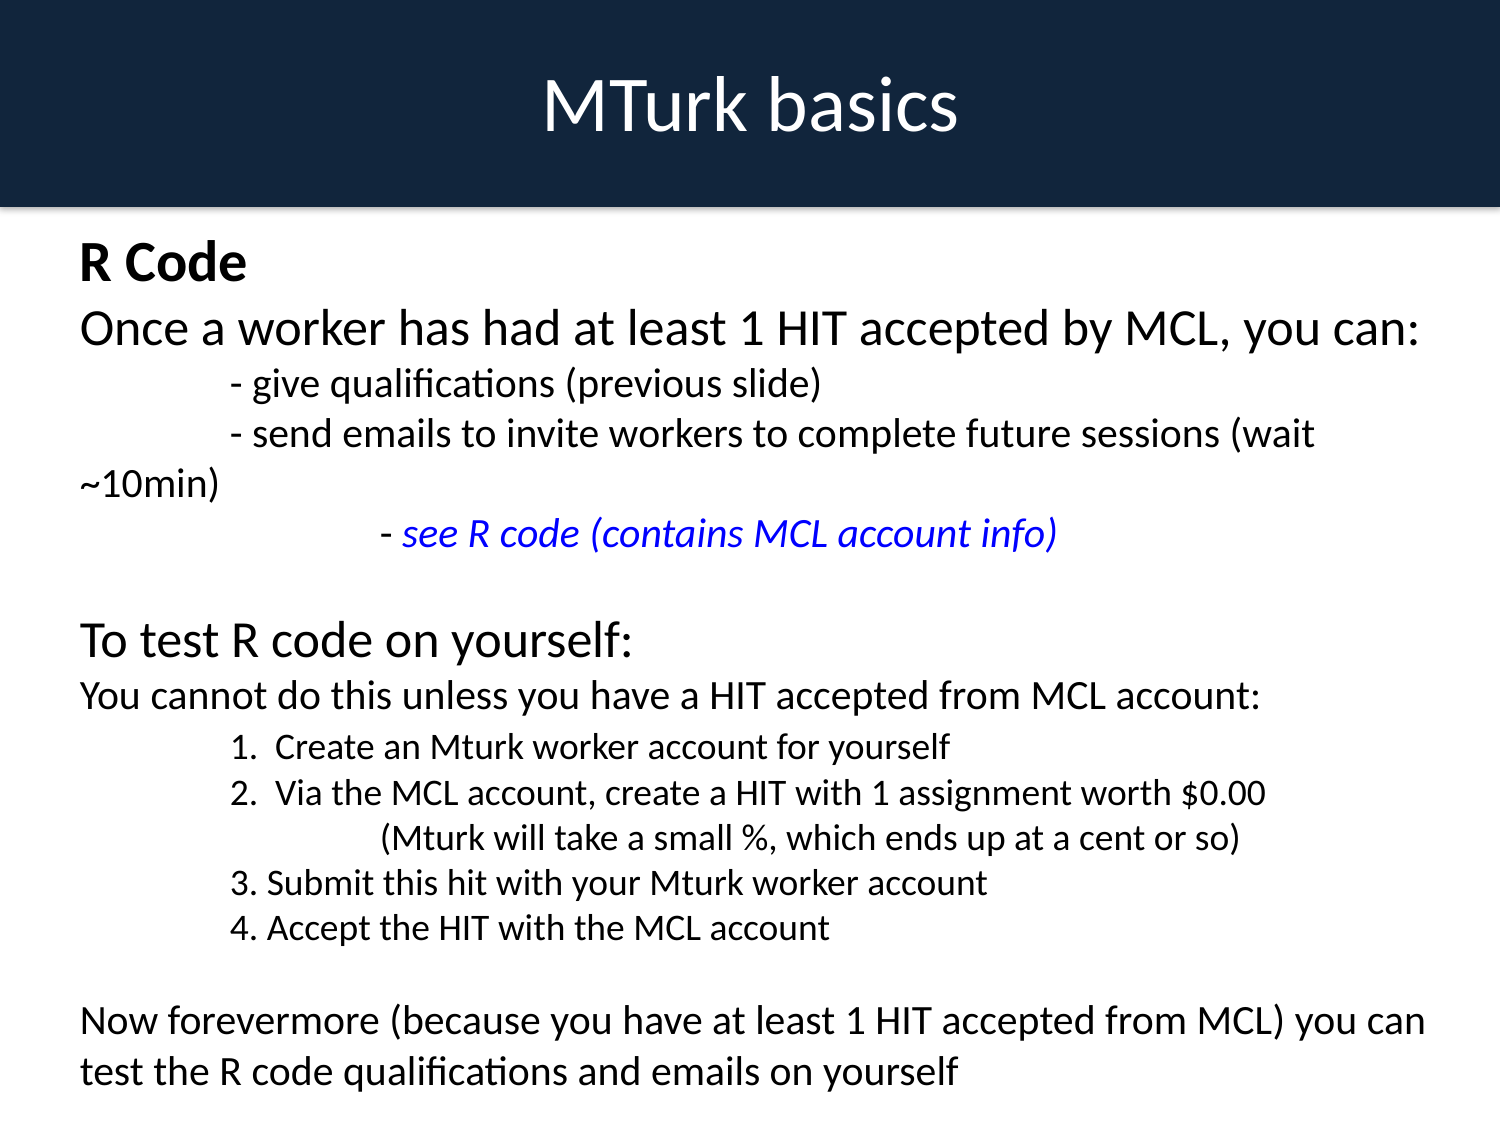

MTurk basics
R Code
Once a worker has had at least 1 HIT accepted by MCL, you can:
	- give qualifications (previous slide)
	- send emails to invite workers to complete future sessions (wait ~10min)
		- see R code (contains MCL account info)

To test R code on yourself:
You cannot do this unless you have a HIT accepted from MCL account:
	1.  Create an Mturk worker account for yourself
	2.  Via the MCL account, create a HIT with 1 assignment worth $0.00
		(Mturk will take a small %, which ends up at a cent or so)
	3. Submit this hit with your Mturk worker account
	4. Accept the HIT with the MCL account

Now forevermore (because you have at least 1 HIT accepted from MCL) you can test the R code qualifications and emails on yourself